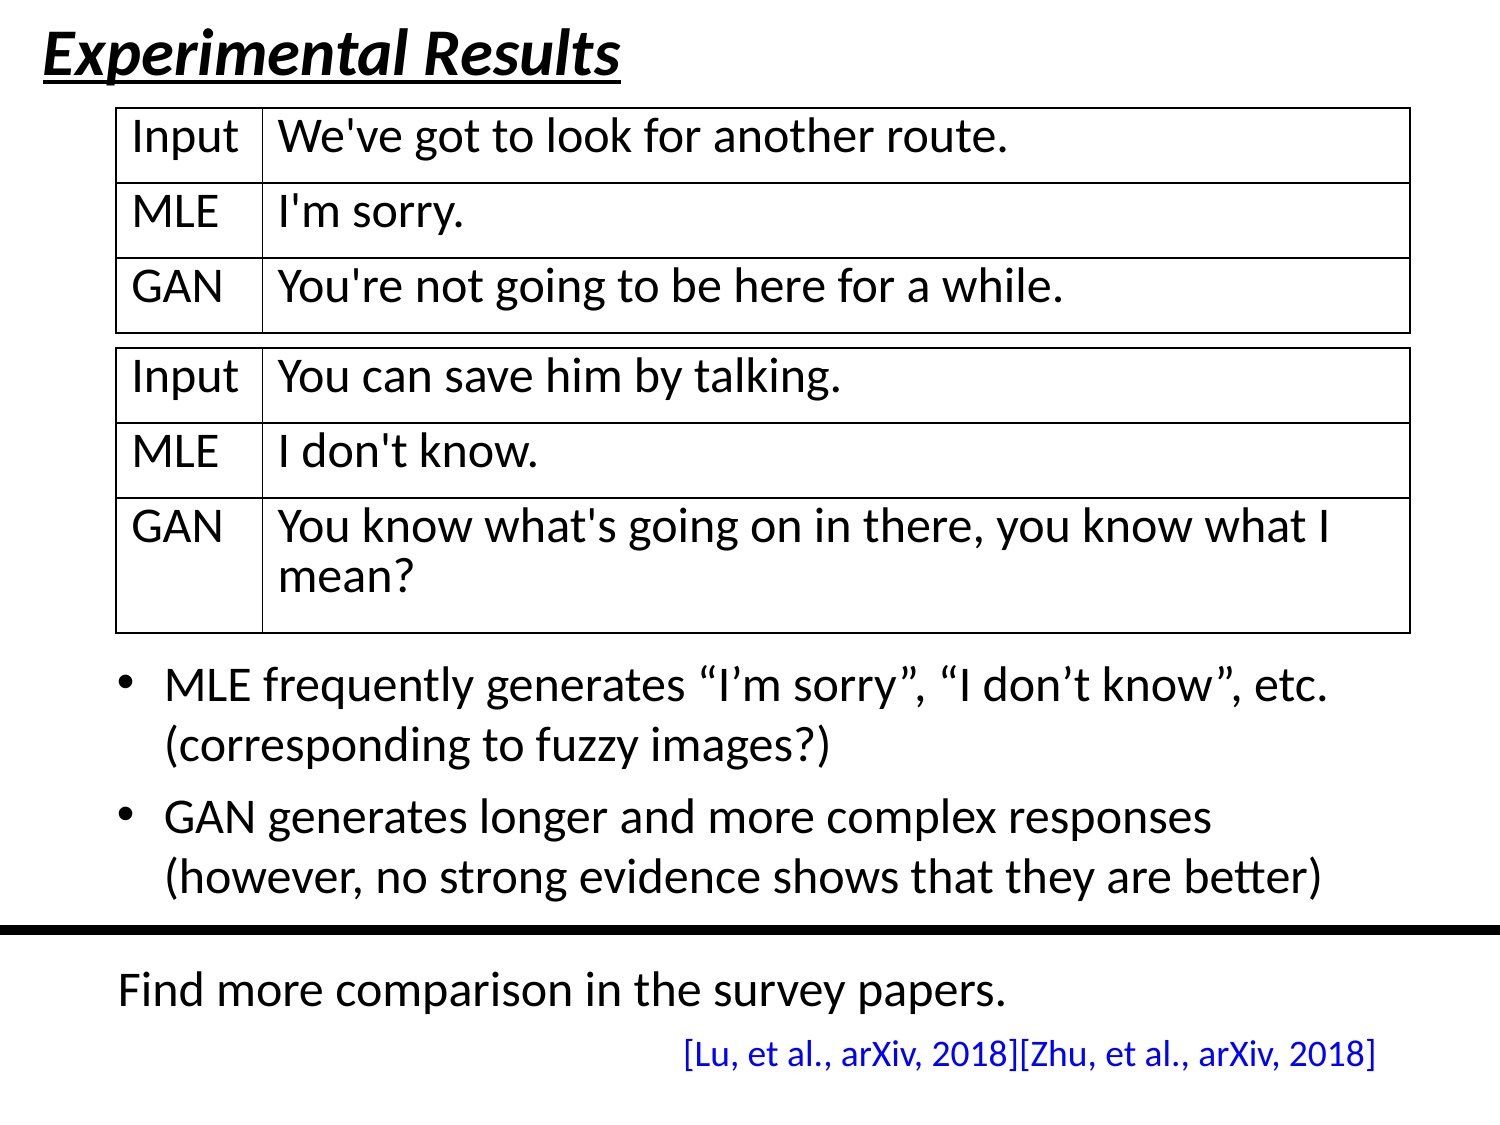

Experimental Results
| Input | We've got to look for another route. |
| --- | --- |
| MLE | I'm sorry. |
| GAN | You're not going to be here for a while. |
| Input | You can save him by talking. |
| --- | --- |
| MLE | I don't know. |
| GAN | You know what's going on in there, you know what I mean? |
MLE frequently generates “I’m sorry”, “I don’t know”, etc. (corresponding to fuzzy images?)
GAN generates longer and more complex responses (however, no strong evidence shows that they are better)
Find more comparison in the survey papers.
[Lu, et al., arXiv, 2018][Zhu, et al., arXiv, 2018]